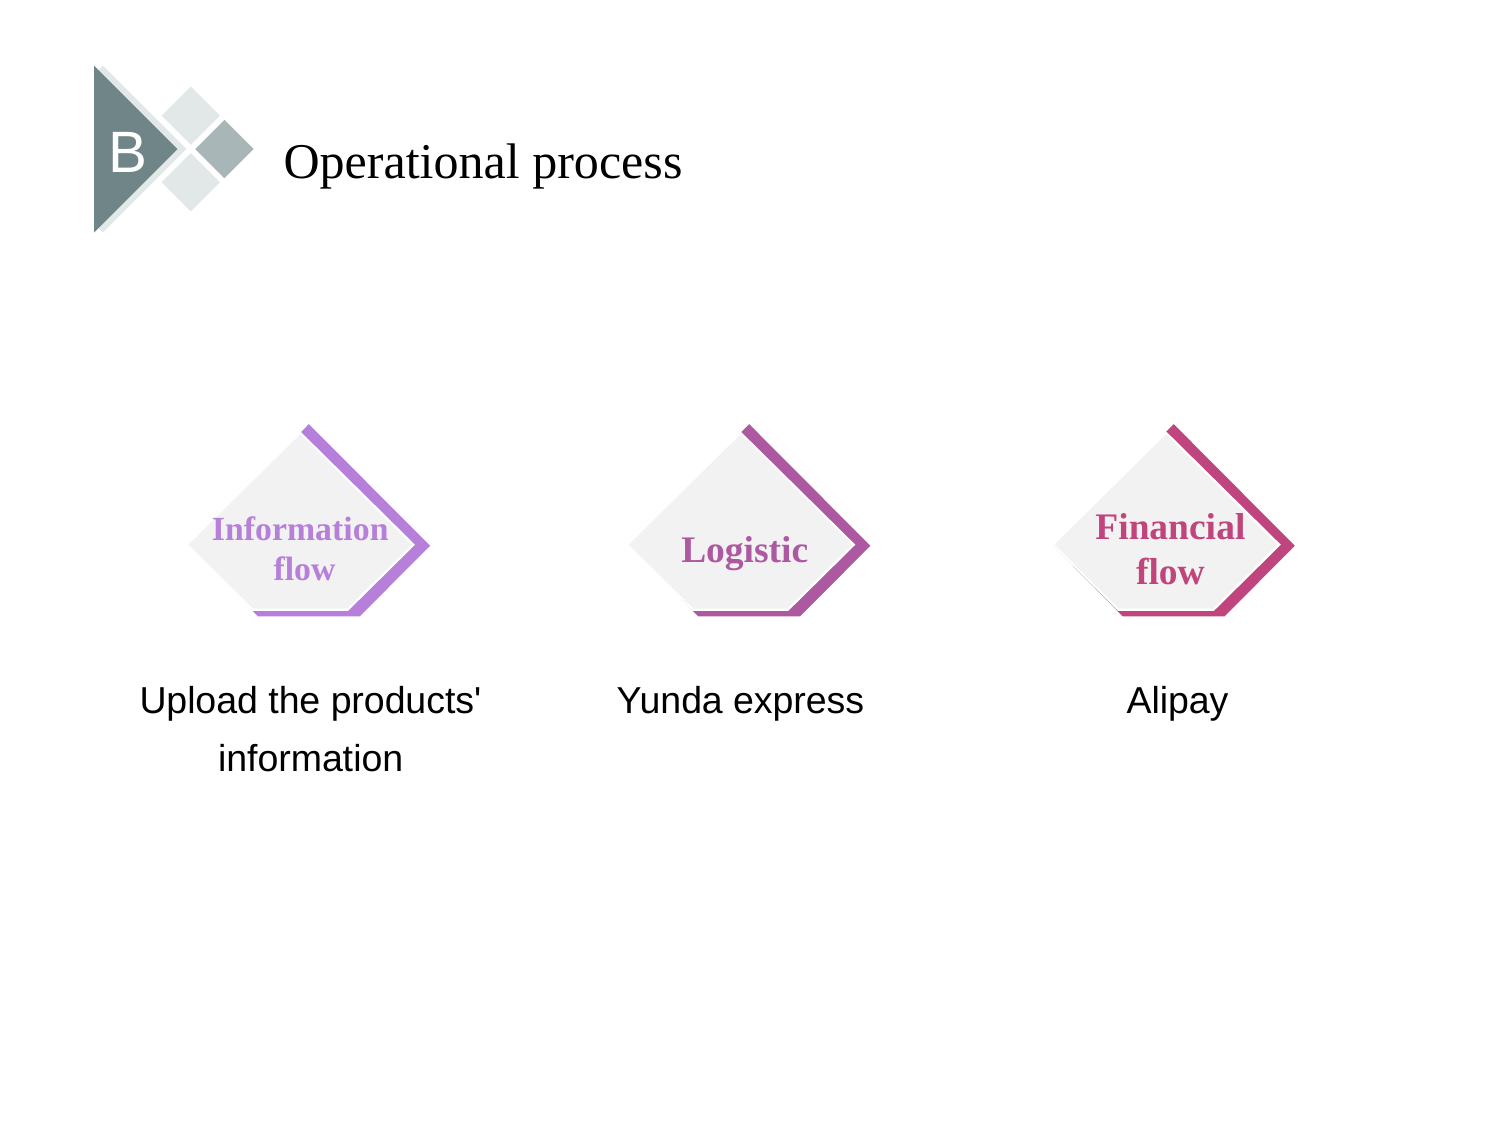

B

Operational process

Information
flow
Upload the products' information

Logistic
Yunda express

Financial flow
Alipay